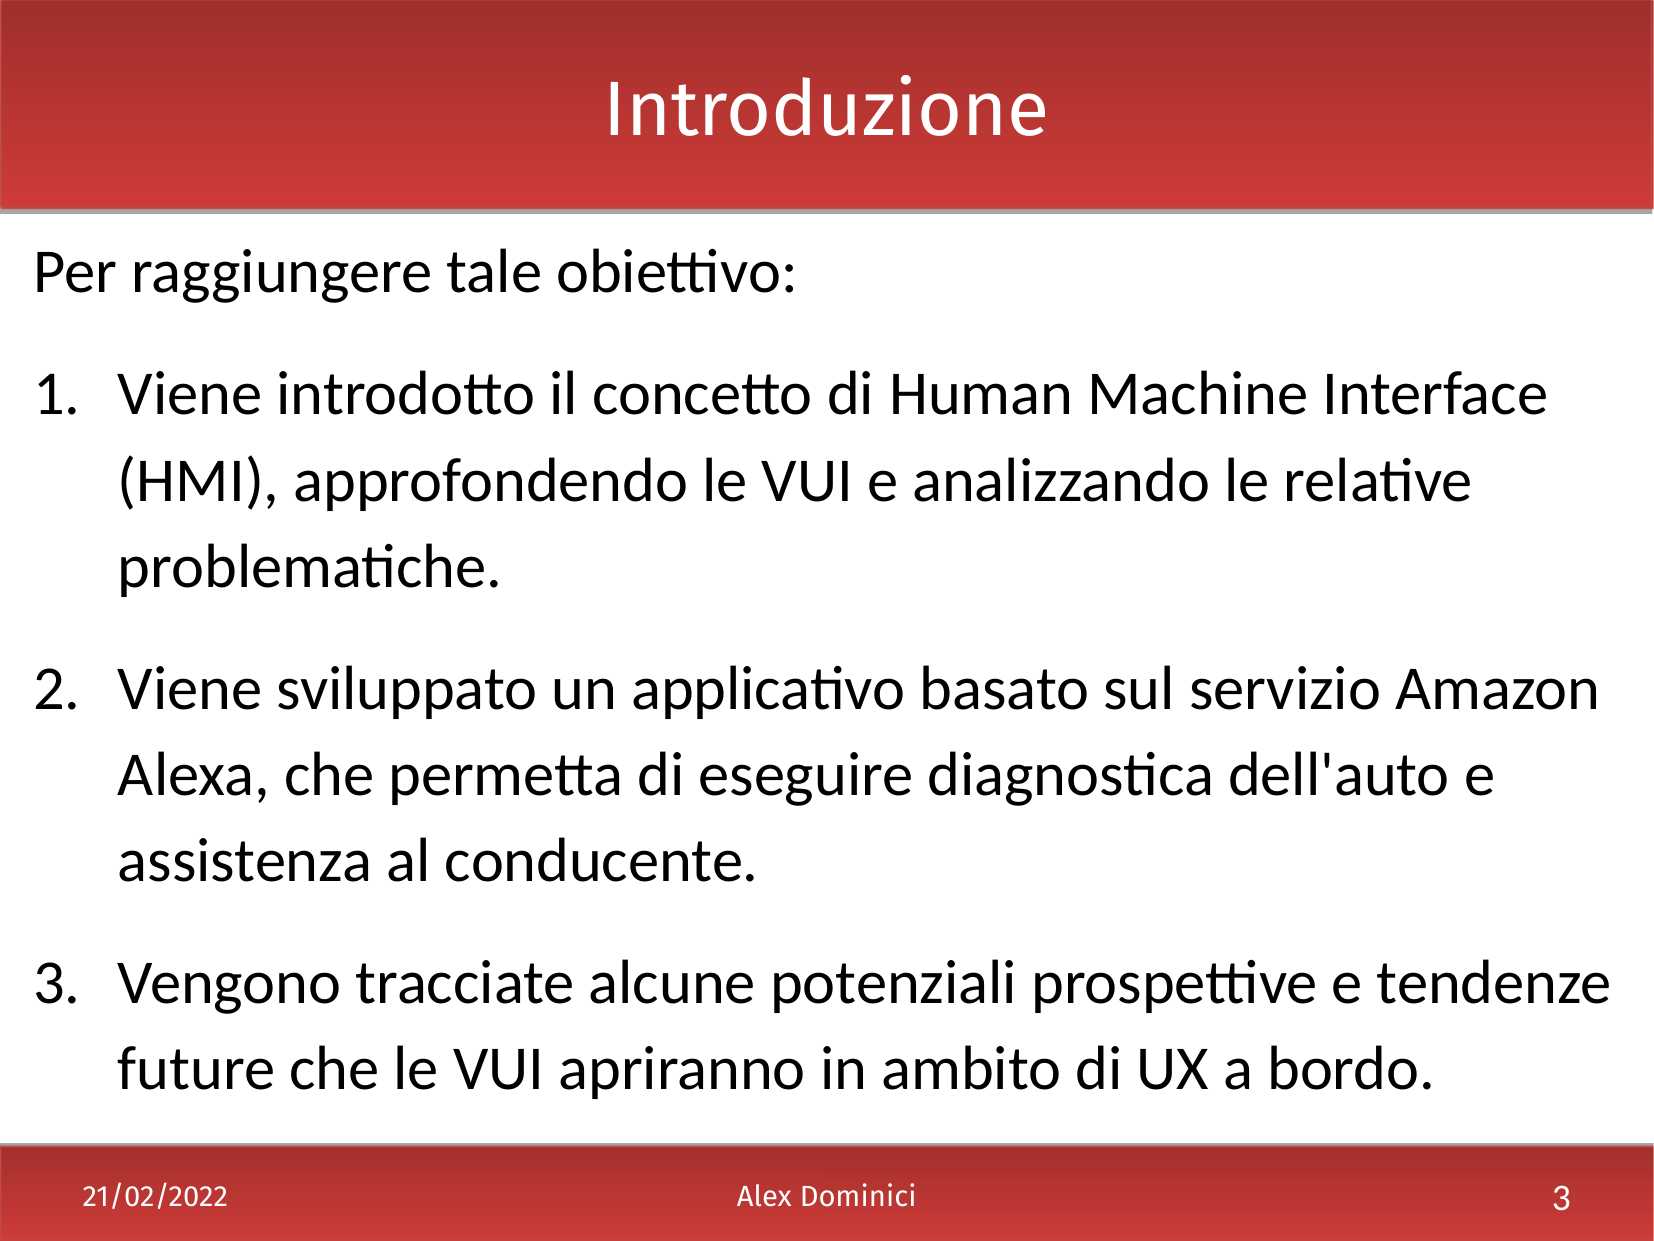

Introduzione
Per raggiungere tale obiettivo:
Viene introdotto il concetto di Human Machine Interface (HMI), approfondendo le VUI e analizzando le relative problematiche.
Viene sviluppato un applicativo basato sul servizio Amazon Alexa, che permetta di eseguire diagnostica dell'auto e assistenza al conducente.
Vengono tracciate alcune potenziali prospettive e tendenze future che le VUI apriranno in ambito di UX a bordo.
21/02/2022
Alex Dominici
3